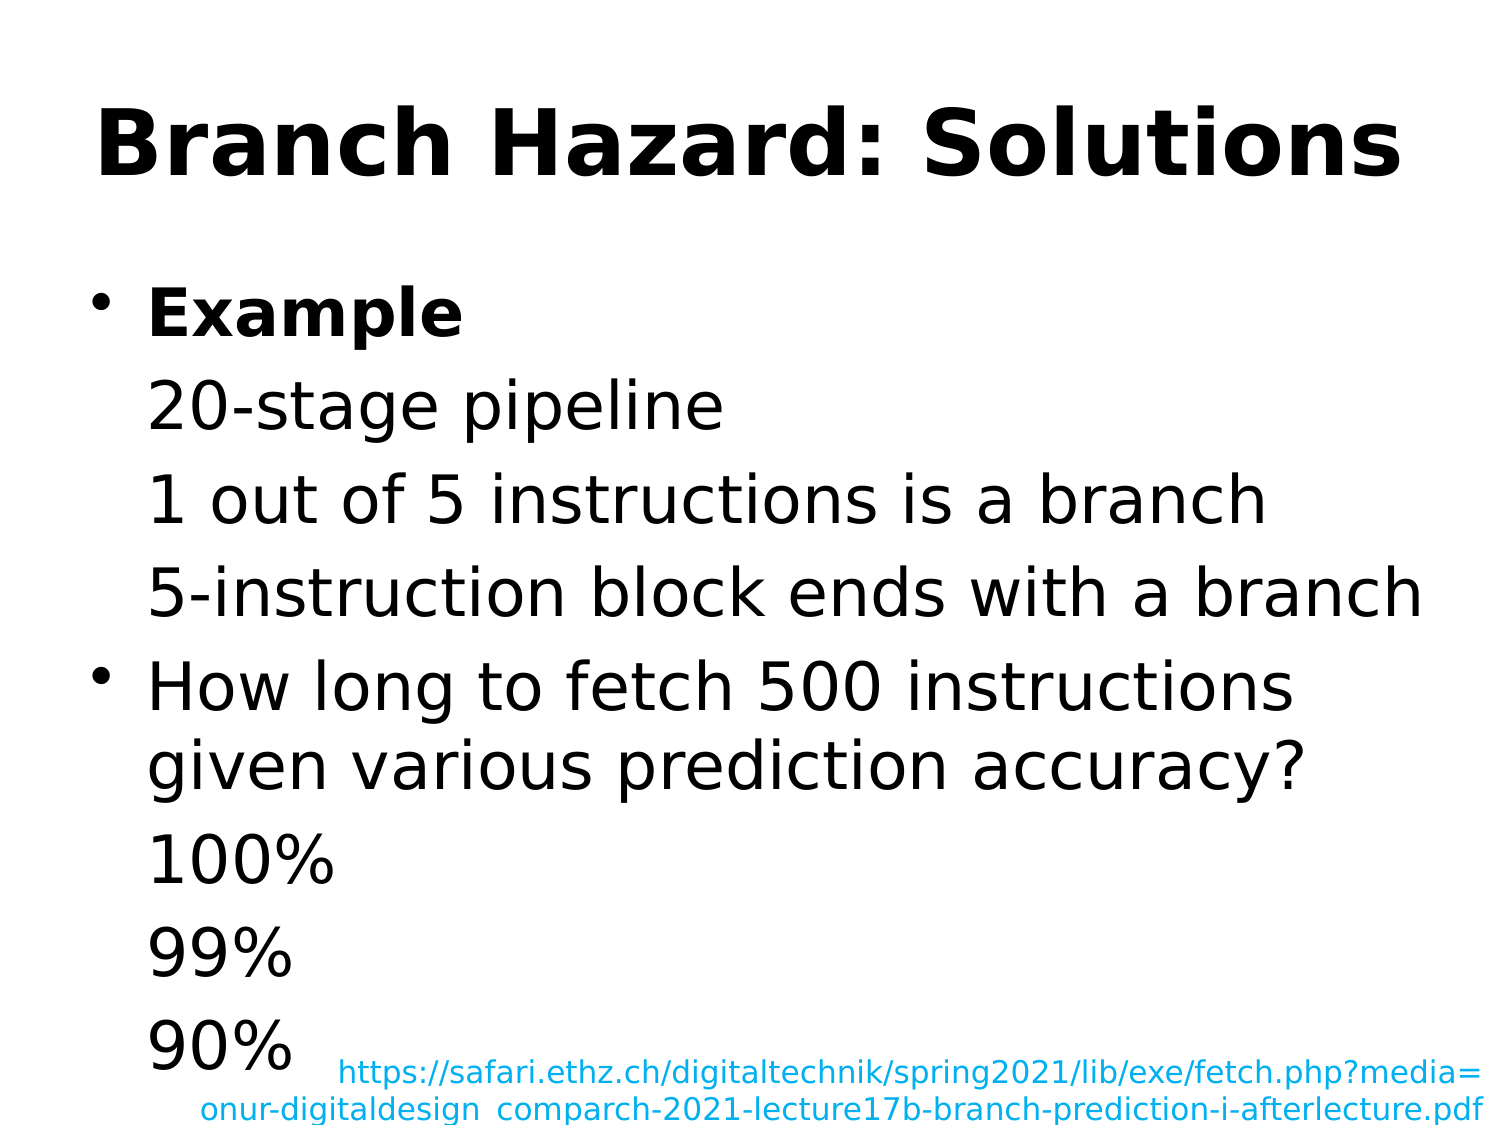

# Branch Hazard: Solutions
Example
	20-stage pipeline
	1 out of 5 instructions is a branch
	5-instruction block ends with a branch
How long to fetch 500 instructions given various prediction accuracy?
	100%
	99%
	90%
https://safari.ethz.ch/digitaltechnik/spring2021/lib/exe/fetch.php?media=
onur-digitaldesign_comparch-2021-lecture17b-branch-prediction-i-afterlecture.pdf